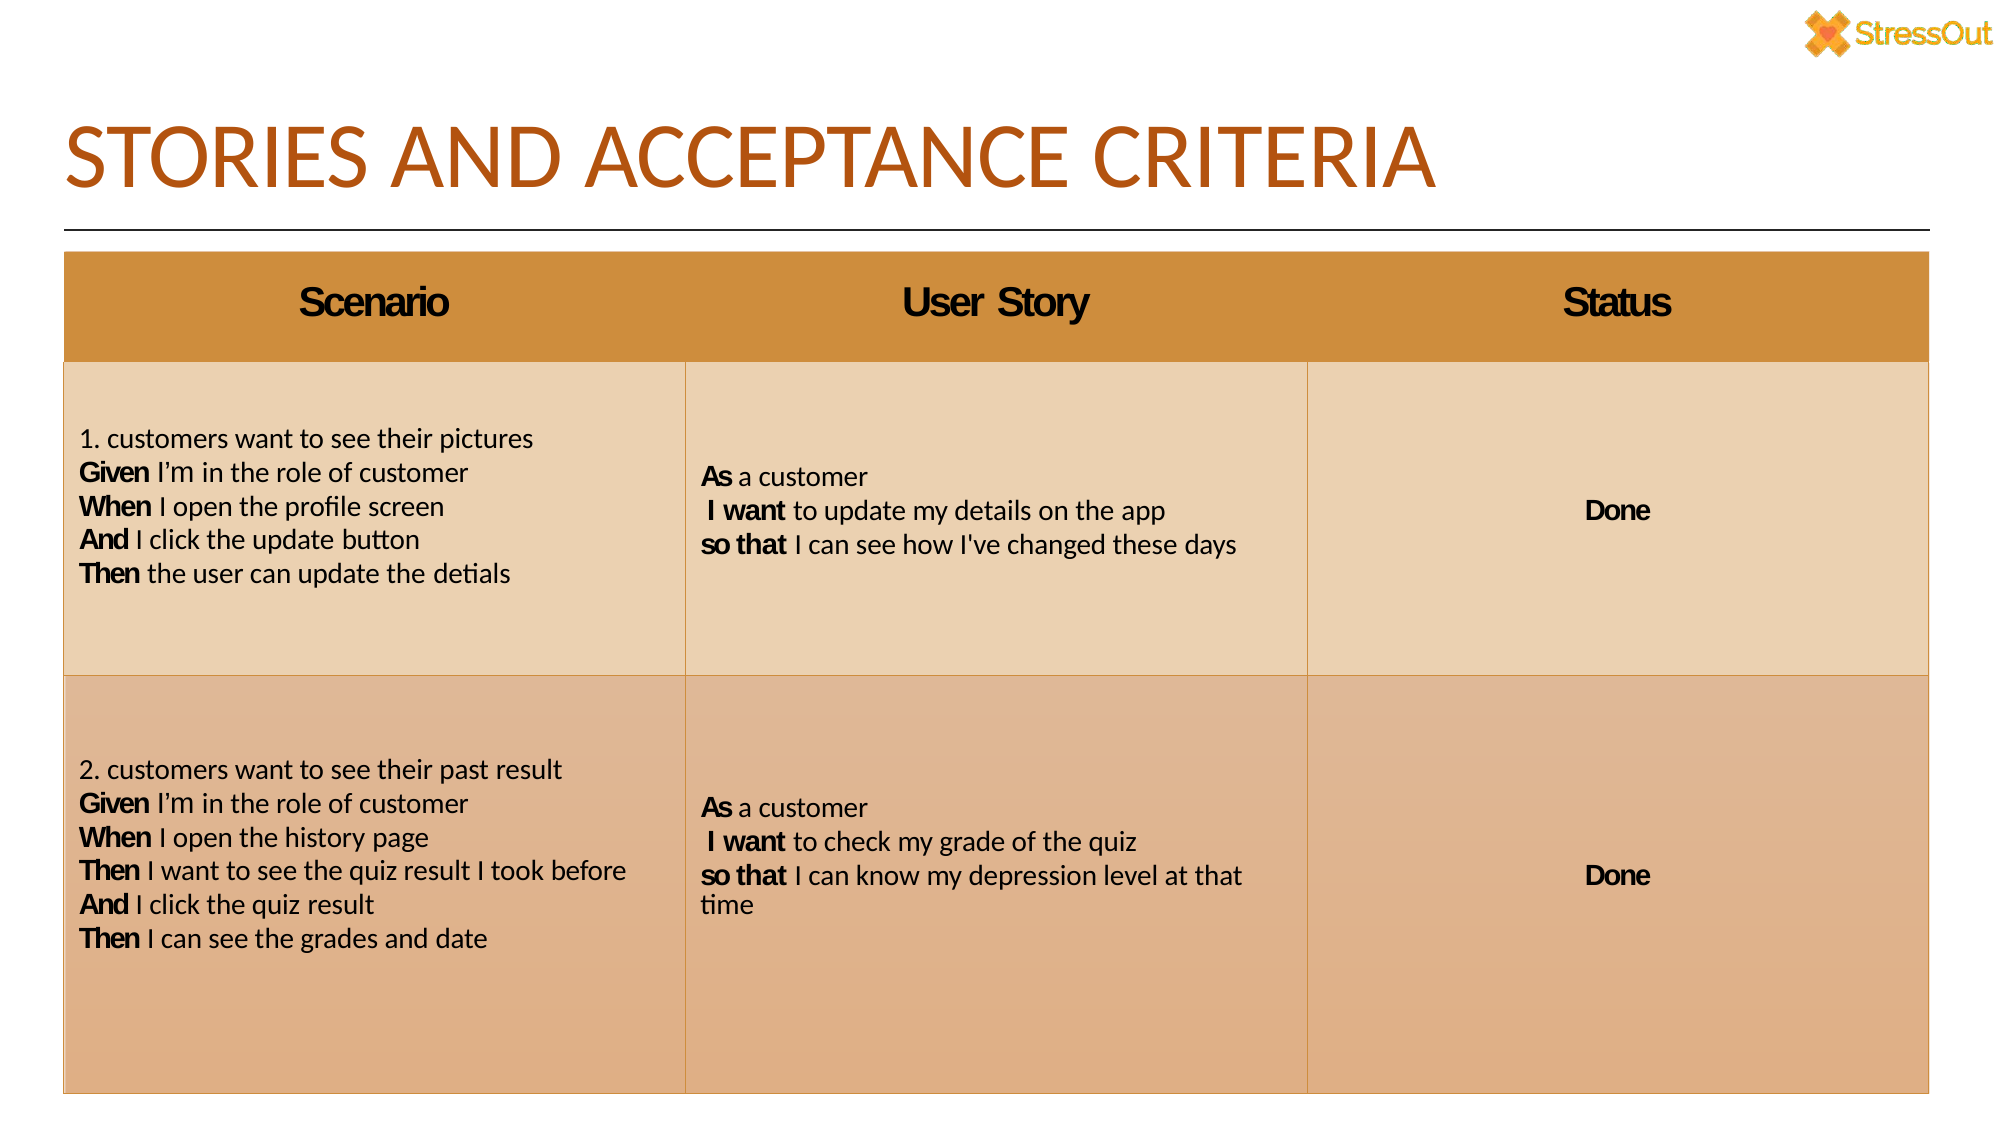

# STORIES AND ACCEPTANCE CRITERIA

| Scenario | User Story | Status |
| --- | --- | --- |
| 1. customers want to see their pictures Given I’m in the role of customer When I open the profile screen And I click the update button Then the user can update the detials | As a customer I want to update my details on the app so that I can see how I've changed these days | Done |
| 2. customers want to see their past result Given I’m in the role of customer When I open the history page Then I want to see the quiz result I took before And I click the quiz result Then I can see the grades and date | As a customer I want to check my grade of the quiz so that I can know my depression level at that time | Done |